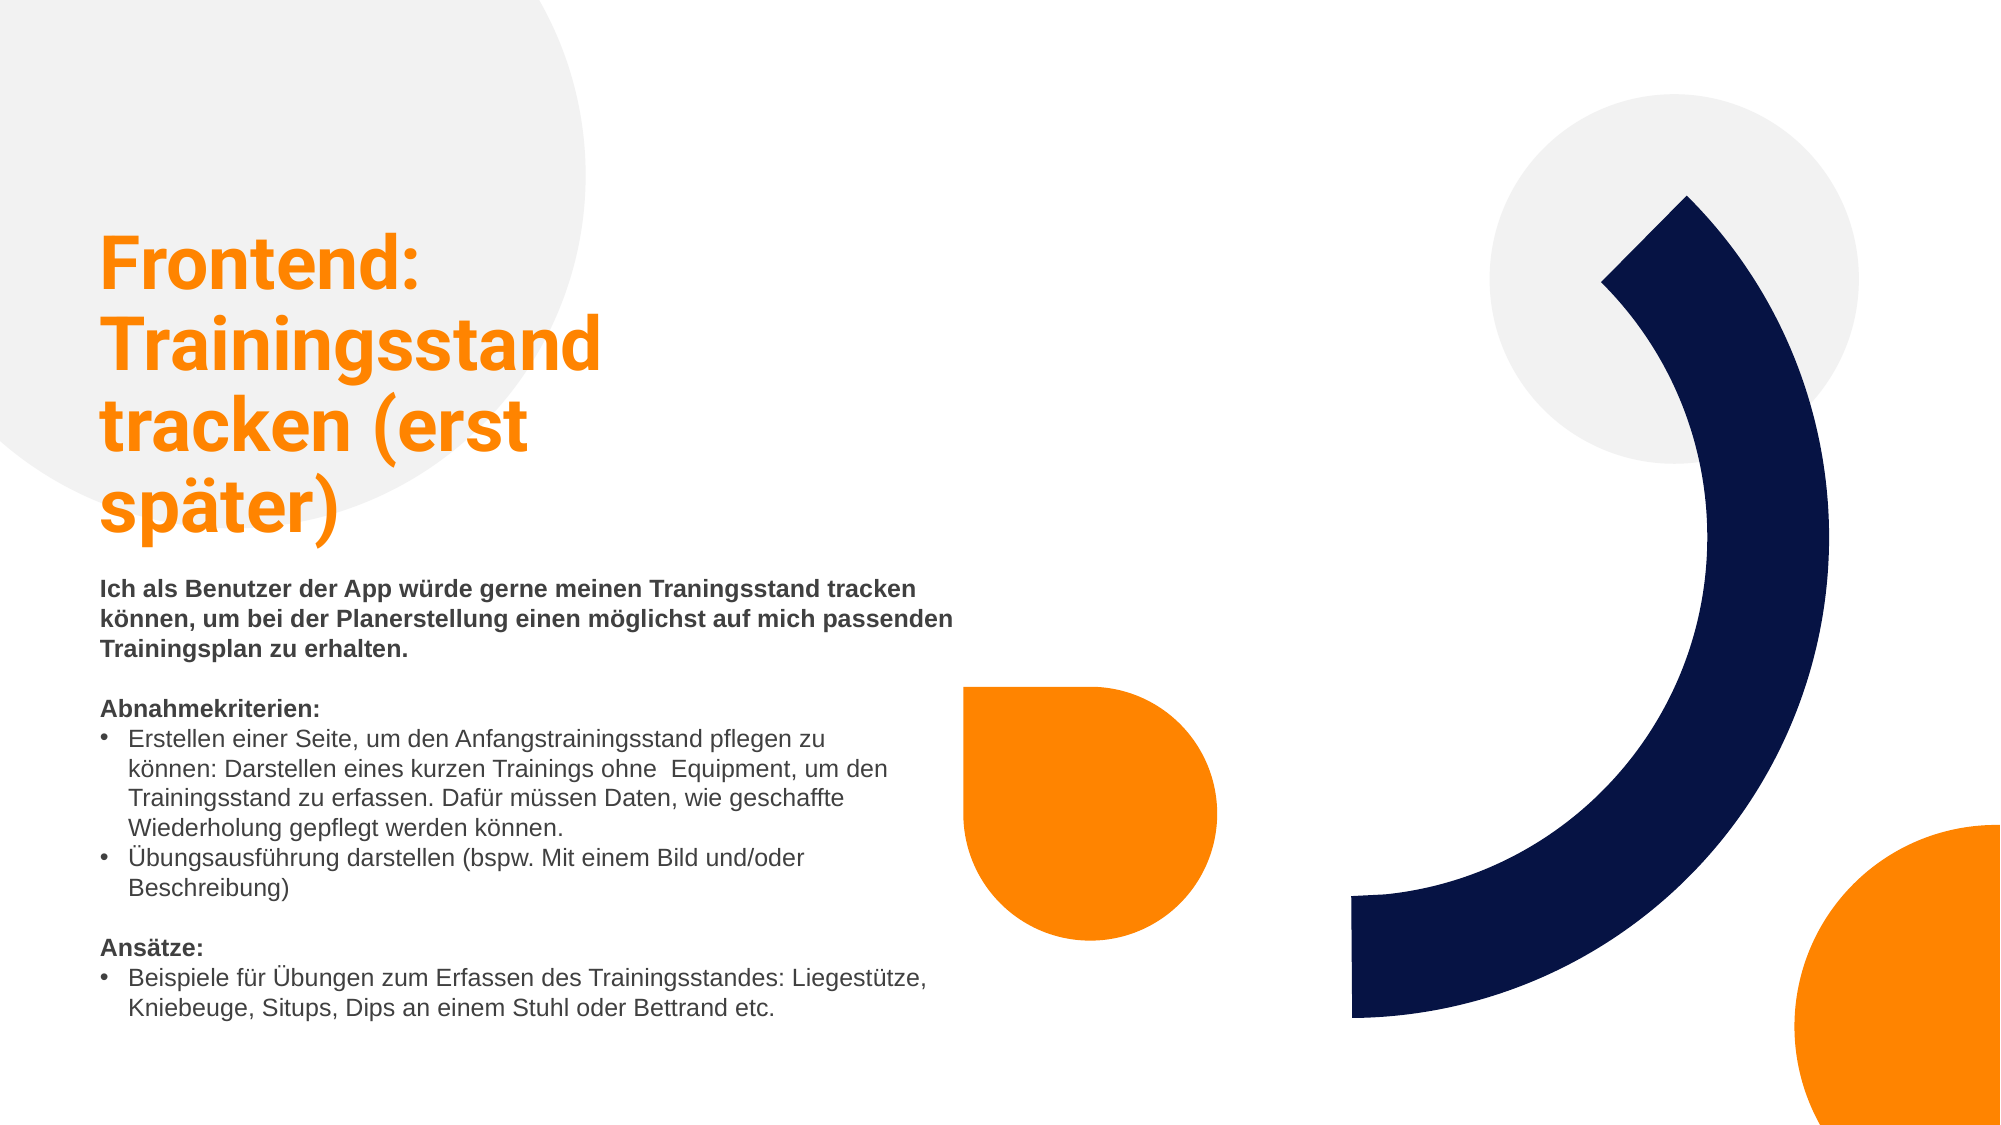

Frontend: Trainingsstand tracken (erst später)
Ich als Benutzer der App würde gerne meinen Traningsstand tracken können, um bei der Planerstellung einen möglichst auf mich passenden Trainingsplan zu erhalten.

Abnahmekriterien:
Erstellen einer Seite, um den Anfangstrainingsstand pflegen zu können: Darstellen eines kurzen Trainings ohne  Equipment, um den Trainingsstand zu erfassen. Dafür müssen Daten, wie geschaffte Wiederholung gepflegt werden können.
Übungsausführung darstellen (bspw. Mit einem Bild und/oder Beschreibung)

Ansätze:
Beispiele für Übungen zum Erfassen des Trainingsstandes: Liegestütze, Kniebeuge, Situps, Dips an einem Stuhl oder Bettrand etc.